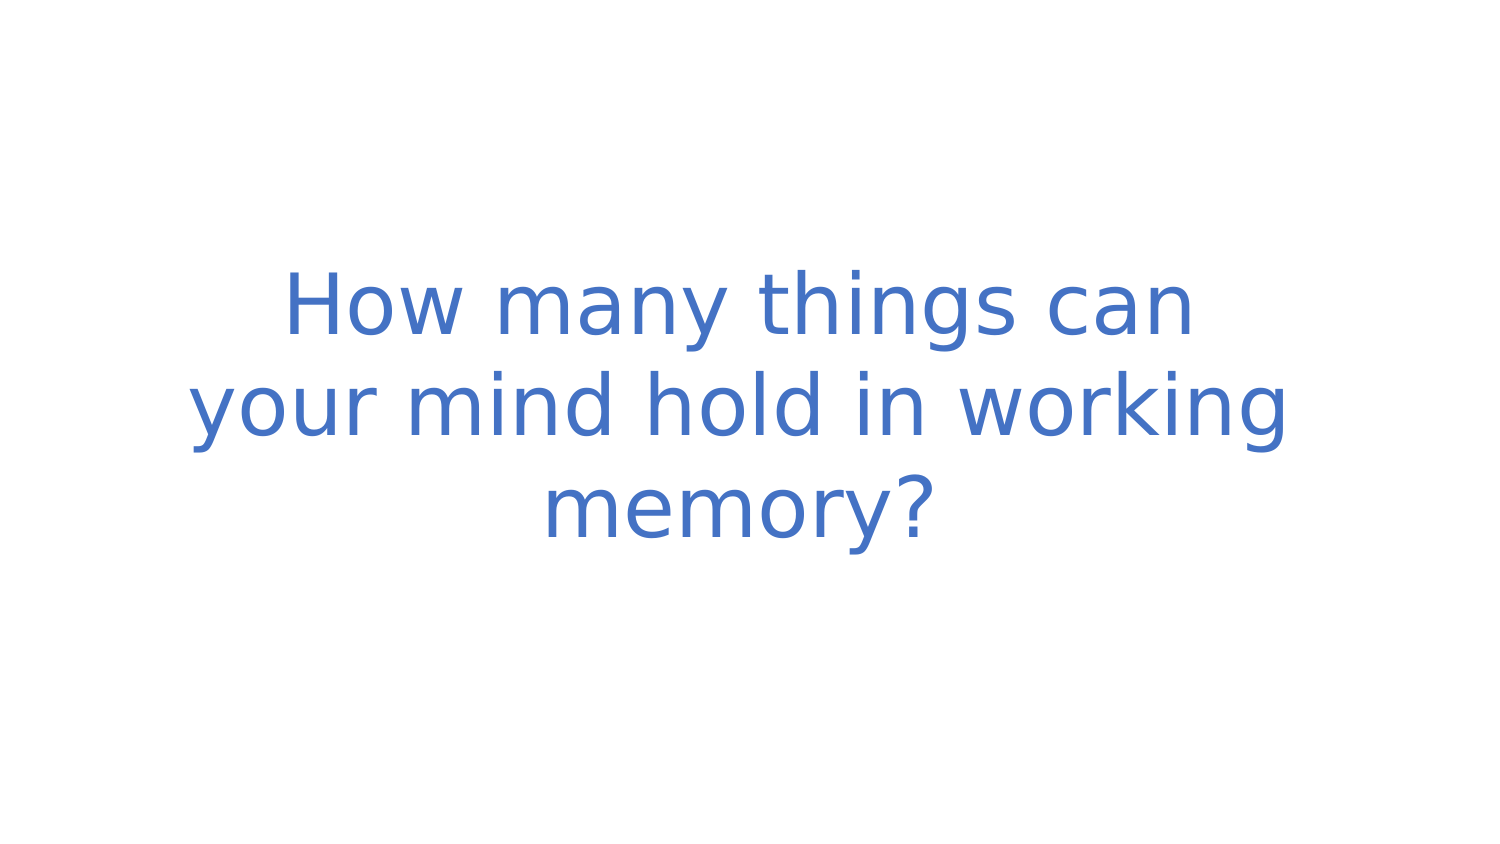

How many things can your mind hold in working memory?